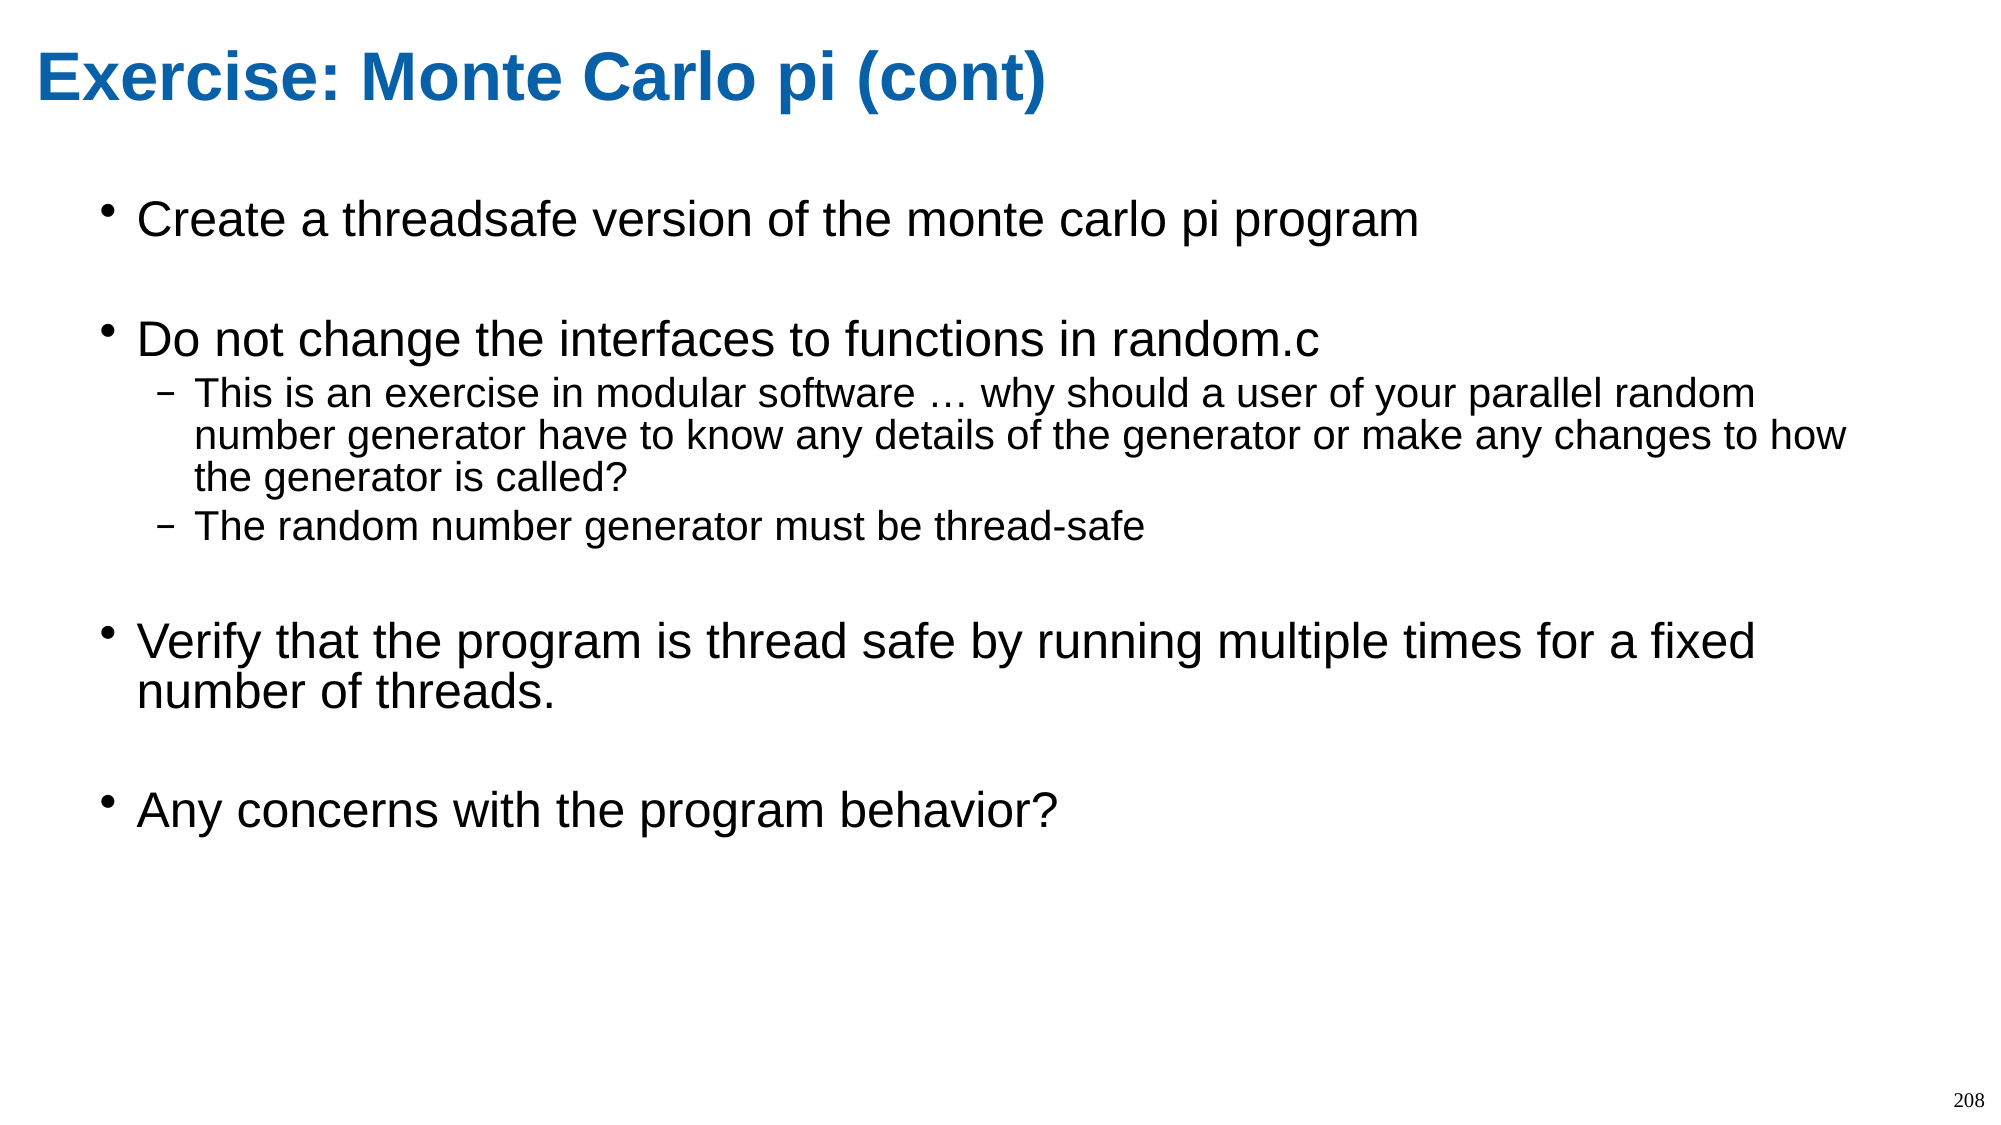

# Exercise: Monte Carlo pi (cont)
Create a threadsafe version of the monte carlo pi program

Do not change the interfaces to functions in random.c
This is an exercise in modular software … why should a user of your parallel random number generator have to know any details of the generator or make any changes to how the generator is called?
The random number generator must be thread-safe

Verify that the program is thread safe by running multiple times for a fixed number of threads.

Any concerns with the program behavior?
208